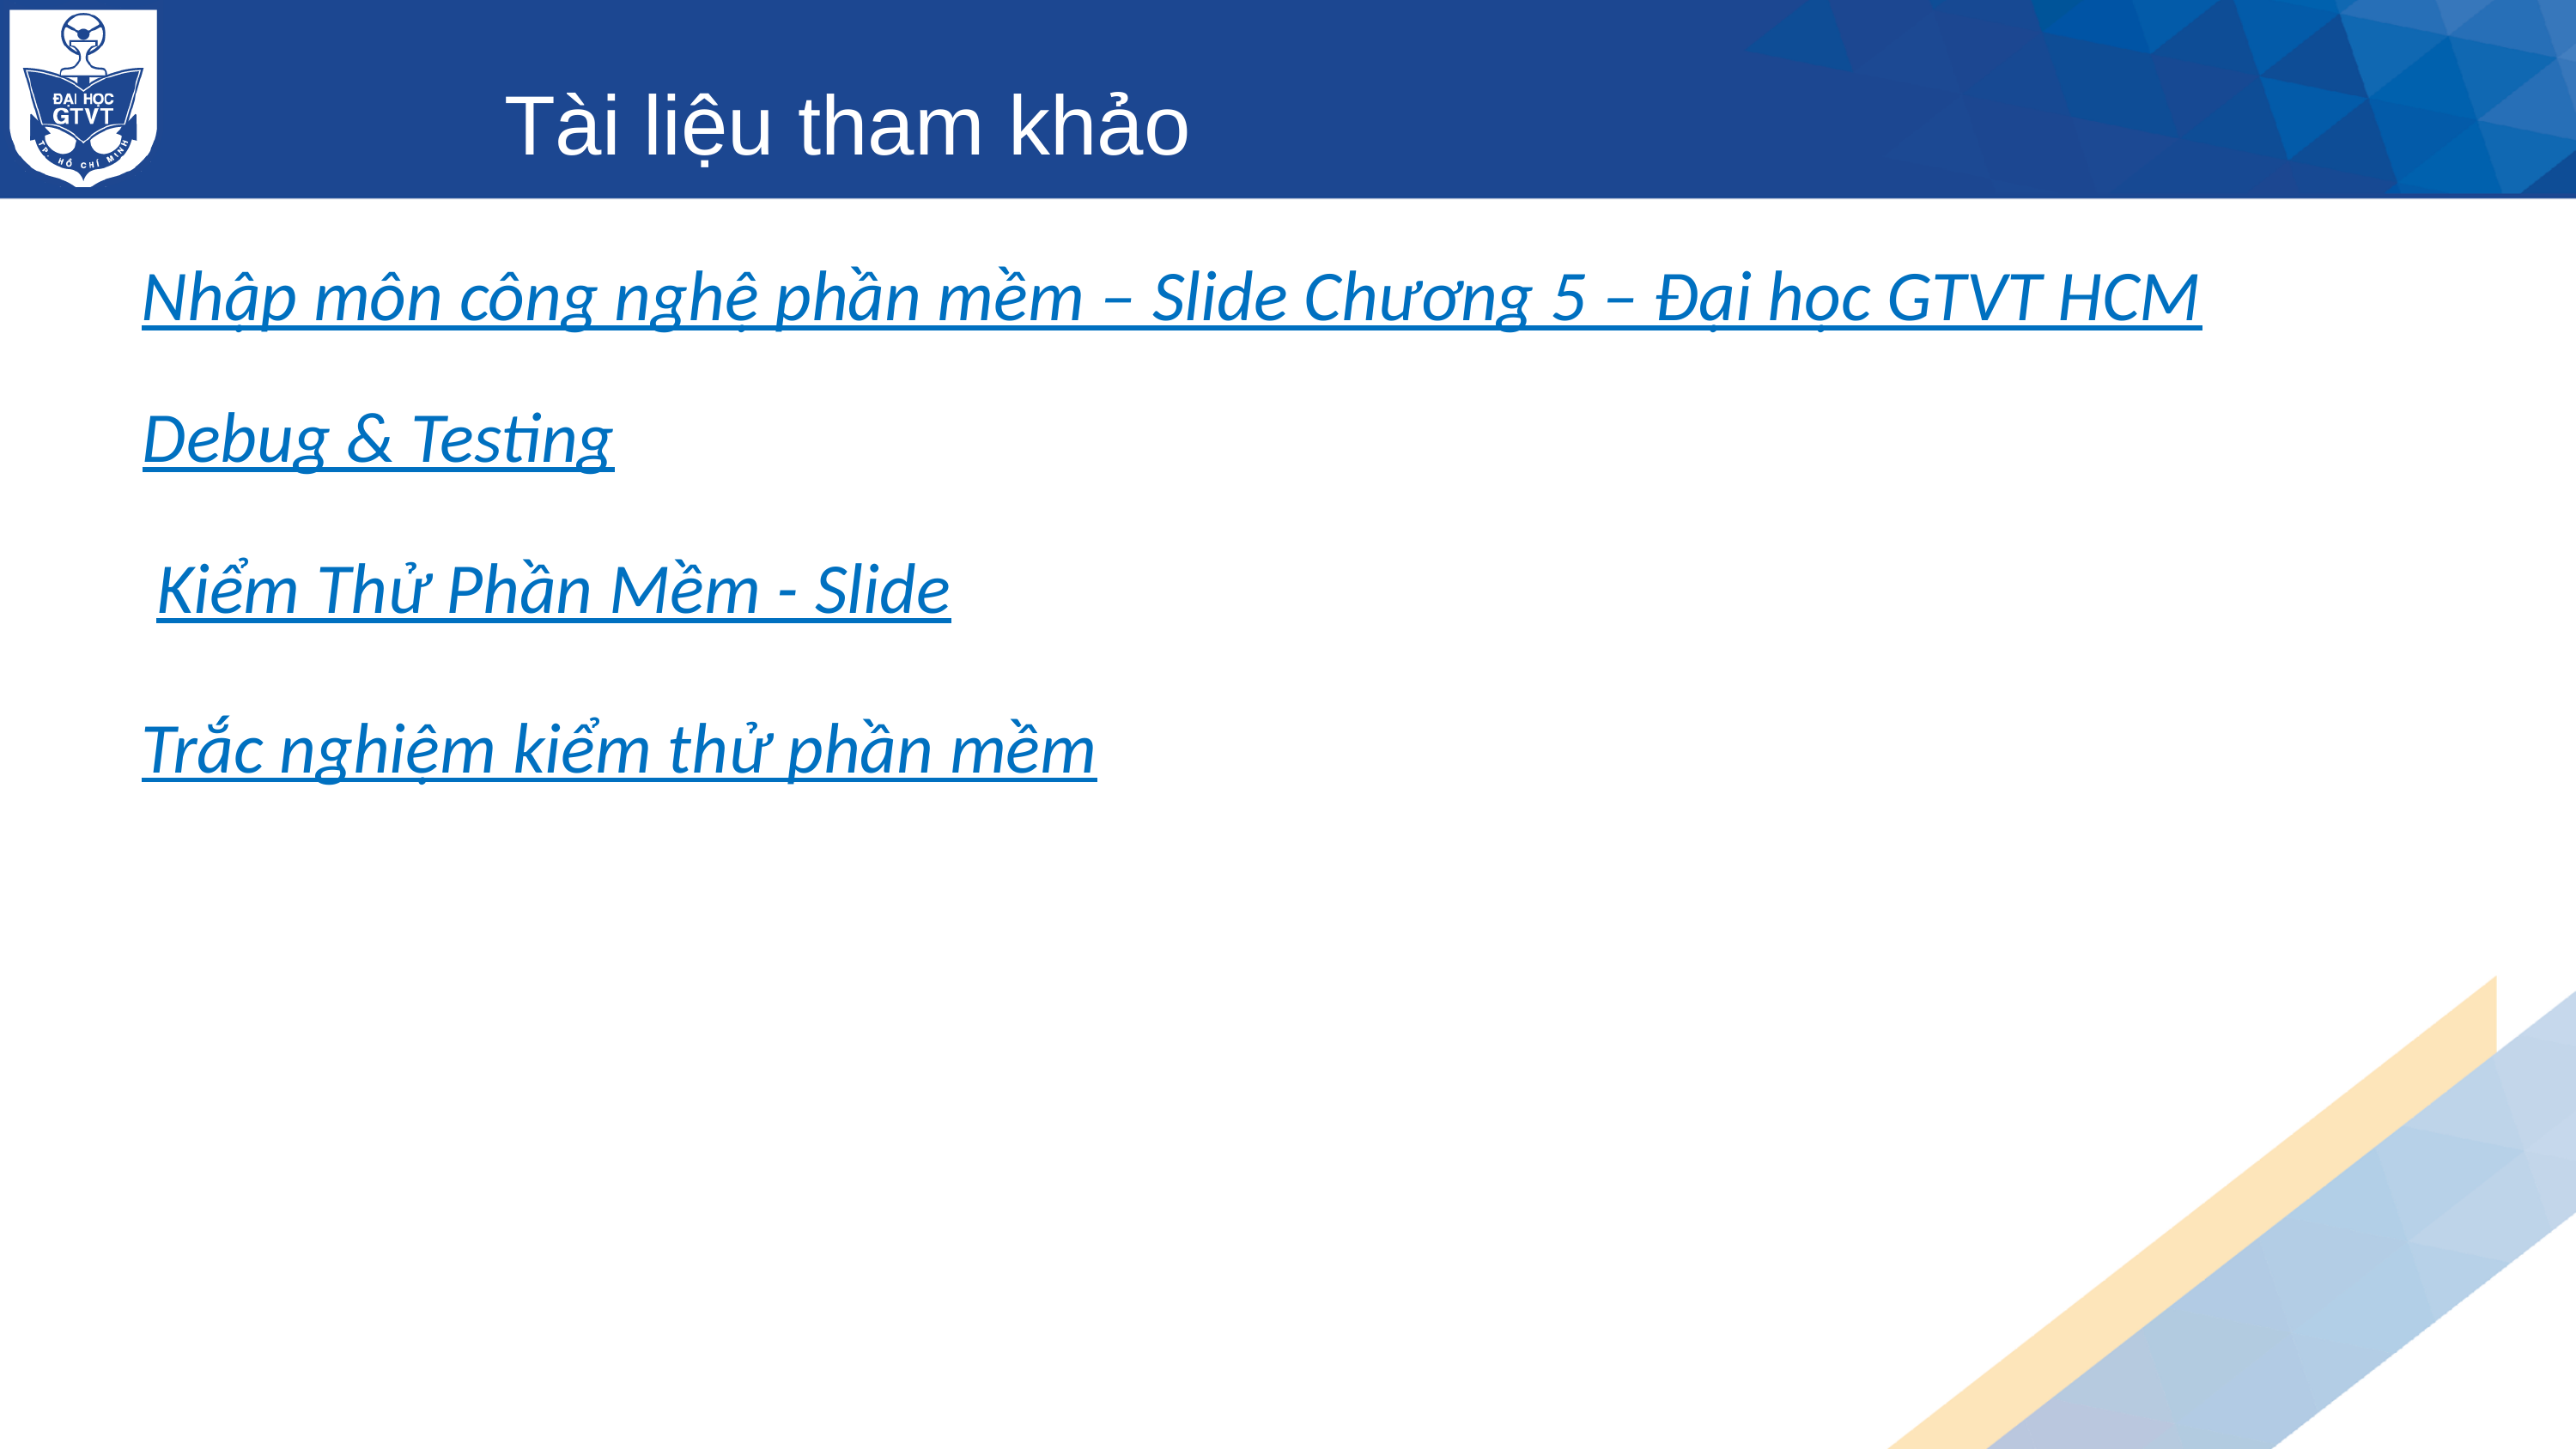

Tài liệu tham khảo
Nhập môn công nghệ phần mềm – Slide Chương 5 – Đại học GTVT HCM
Debug & Testing
Kiểm Thử Phần Mềm - Slide
Trắc nghiệm kiểm thử phần mềm